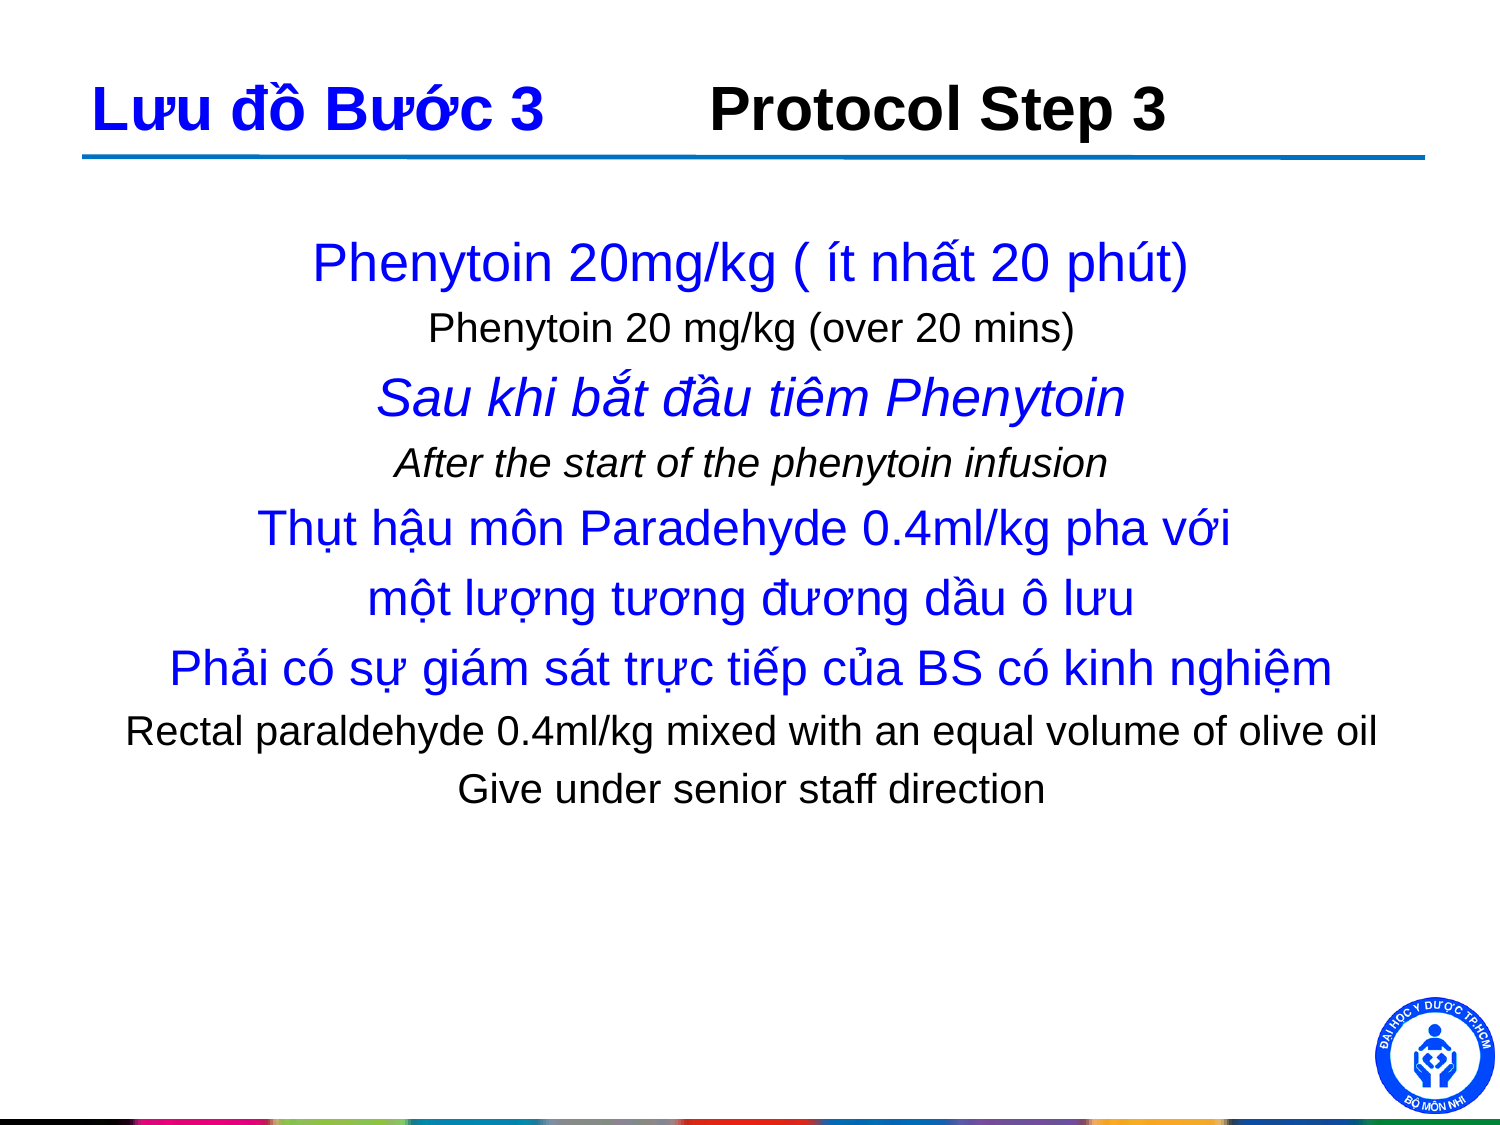

# Lưu đồ Bước 3	 Protocol Step 3
Phenytoin 20mg/kg ( ít nhất 20 phút)
Phenytoin 20 mg/kg (over 20 mins)
Sau khi bắt đầu tiêm Phenytoin
After the start of the phenytoin infusion
Thụt hậu môn Paradehyde 0.4ml/kg pha với
một lượng tương đương dầu ô lưu
Phải có sự giám sát trực tiếp của BS có kinh nghiệm
Rectal paraldehyde 0.4ml/kg mixed with an equal volume of olive oil
Give under senior staff direction